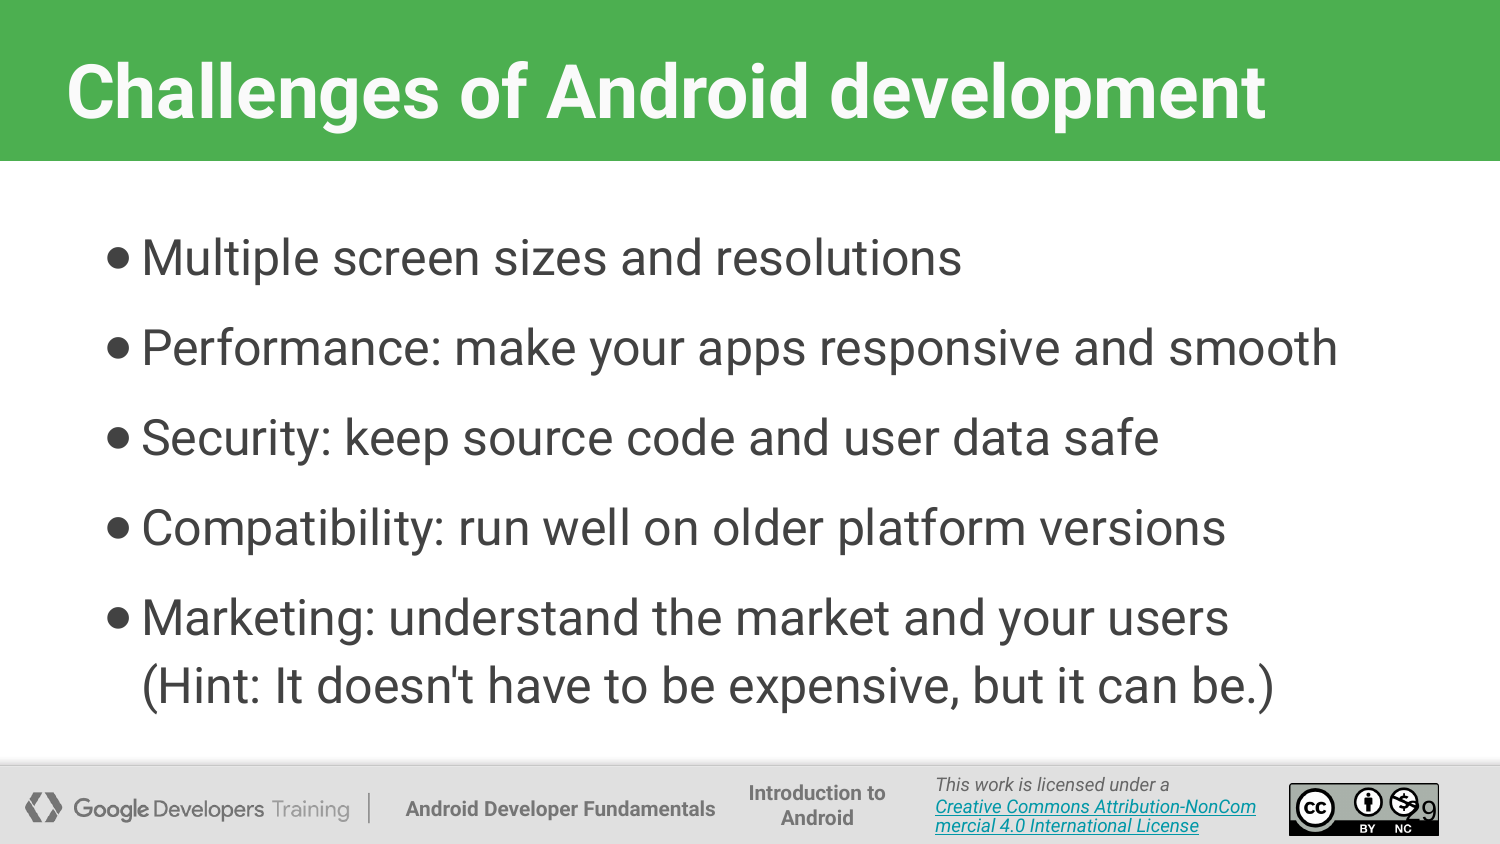

# Challenges of Android development
Multiple screen sizes and resolutions
Performance: make your apps responsive and smooth
Security: keep source code and user data safe
Compatibility: run well on older platform versions
Marketing: understand the market and your users
(Hint: It doesn't have to be expensive, but it can be.)
29